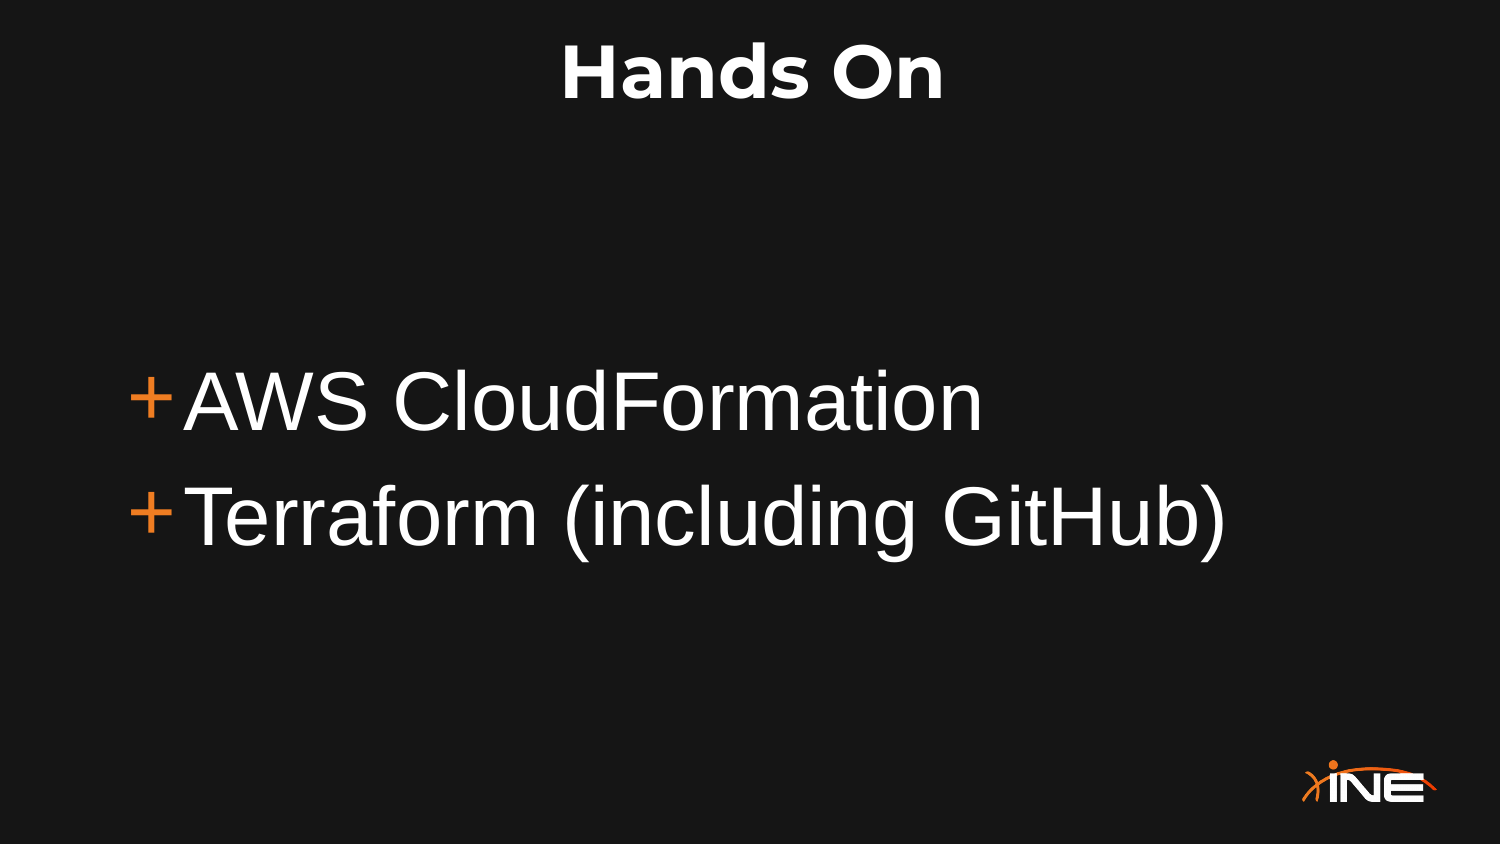

# Hands On
AWS CloudFormation
Terraform (including GitHub)